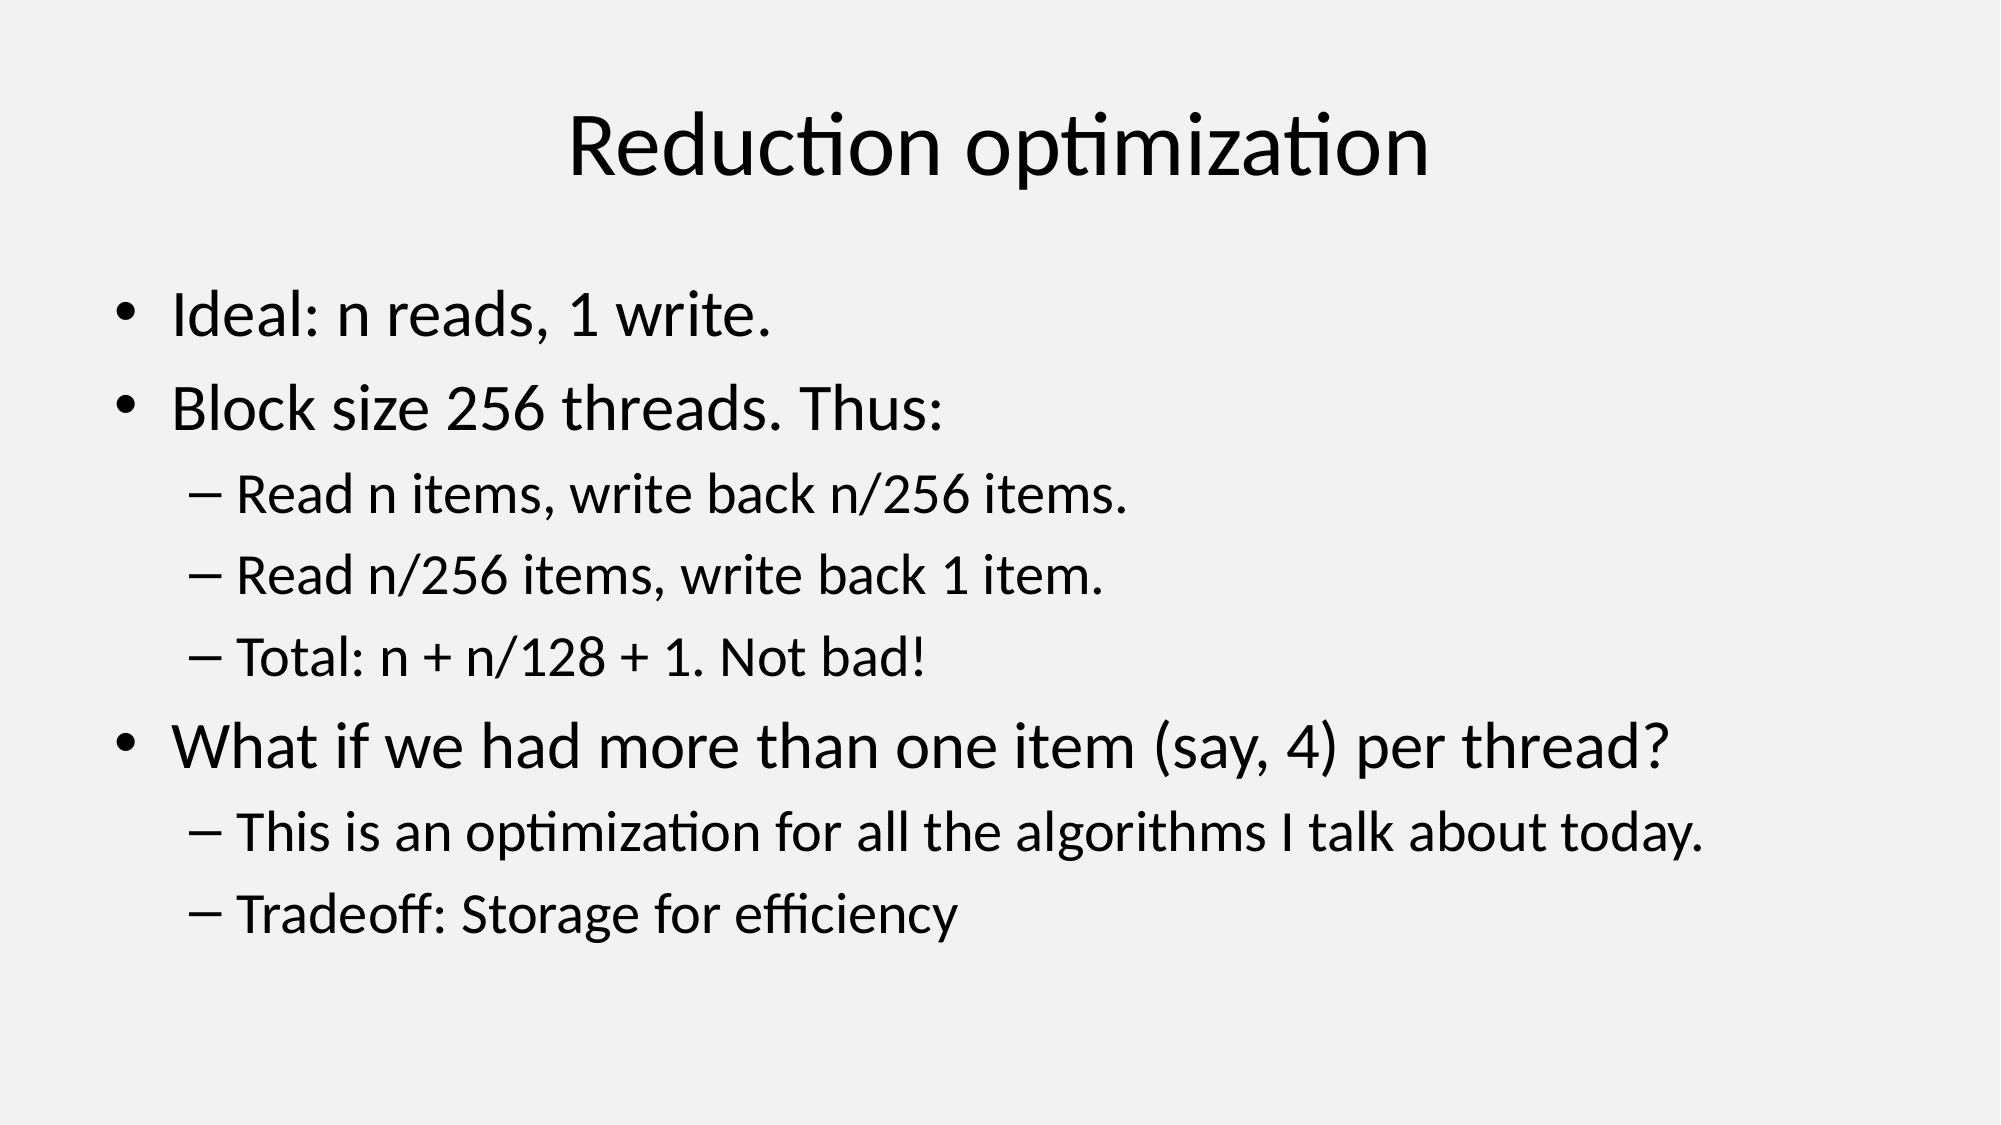

# Reduction optimization
Ideal: n reads, 1 write.
Block size 256 threads. Thus:
Read n items, write back n/256 items.
Read n/256 items, write back 1 item.
Total: n + n/128 + 1. Not bad!
What if we had more than one item (say, 4) per thread?
This is an optimization for all the algorithms I talk about today.
Tradeoff: Storage for efficiency